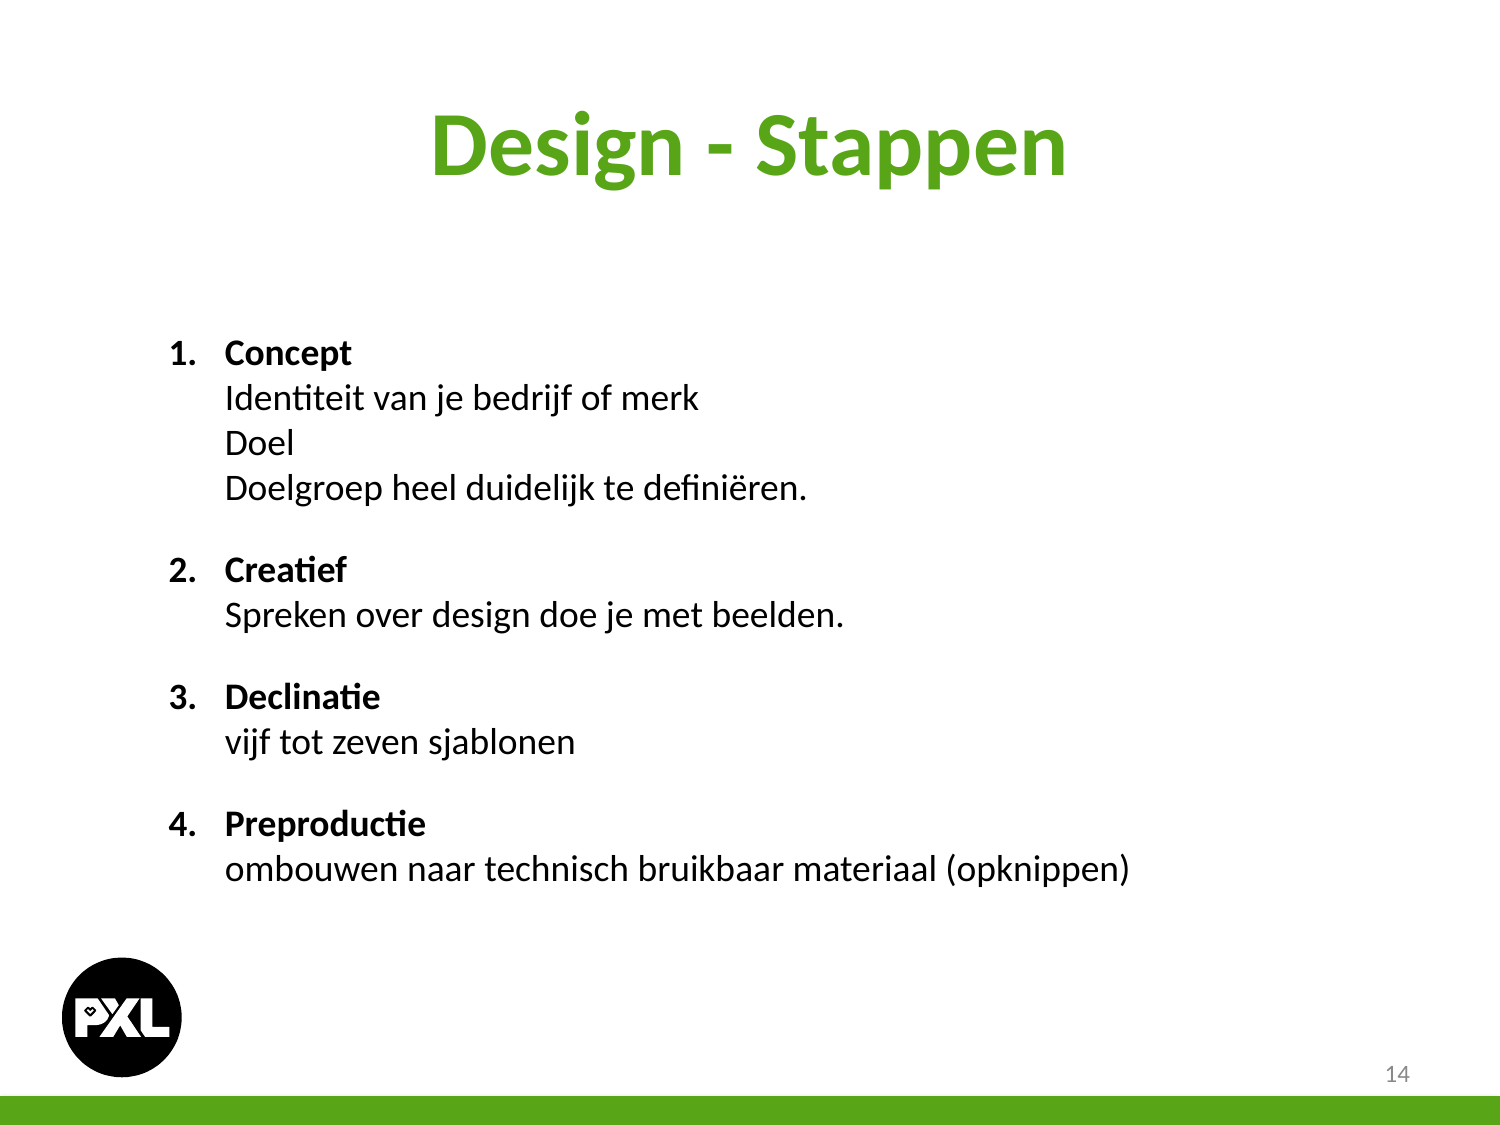

# Design - Stappen
Concept
Identiteit van je bedrijf of merk
Doel
Doelgroep heel duidelijk te definiëren.
Creatief
Spreken over design doe je met beelden.
Declinatie
vijf tot zeven sjablonen
Preproductie
ombouwen naar technisch bruikbaar materiaal (opknippen)
14